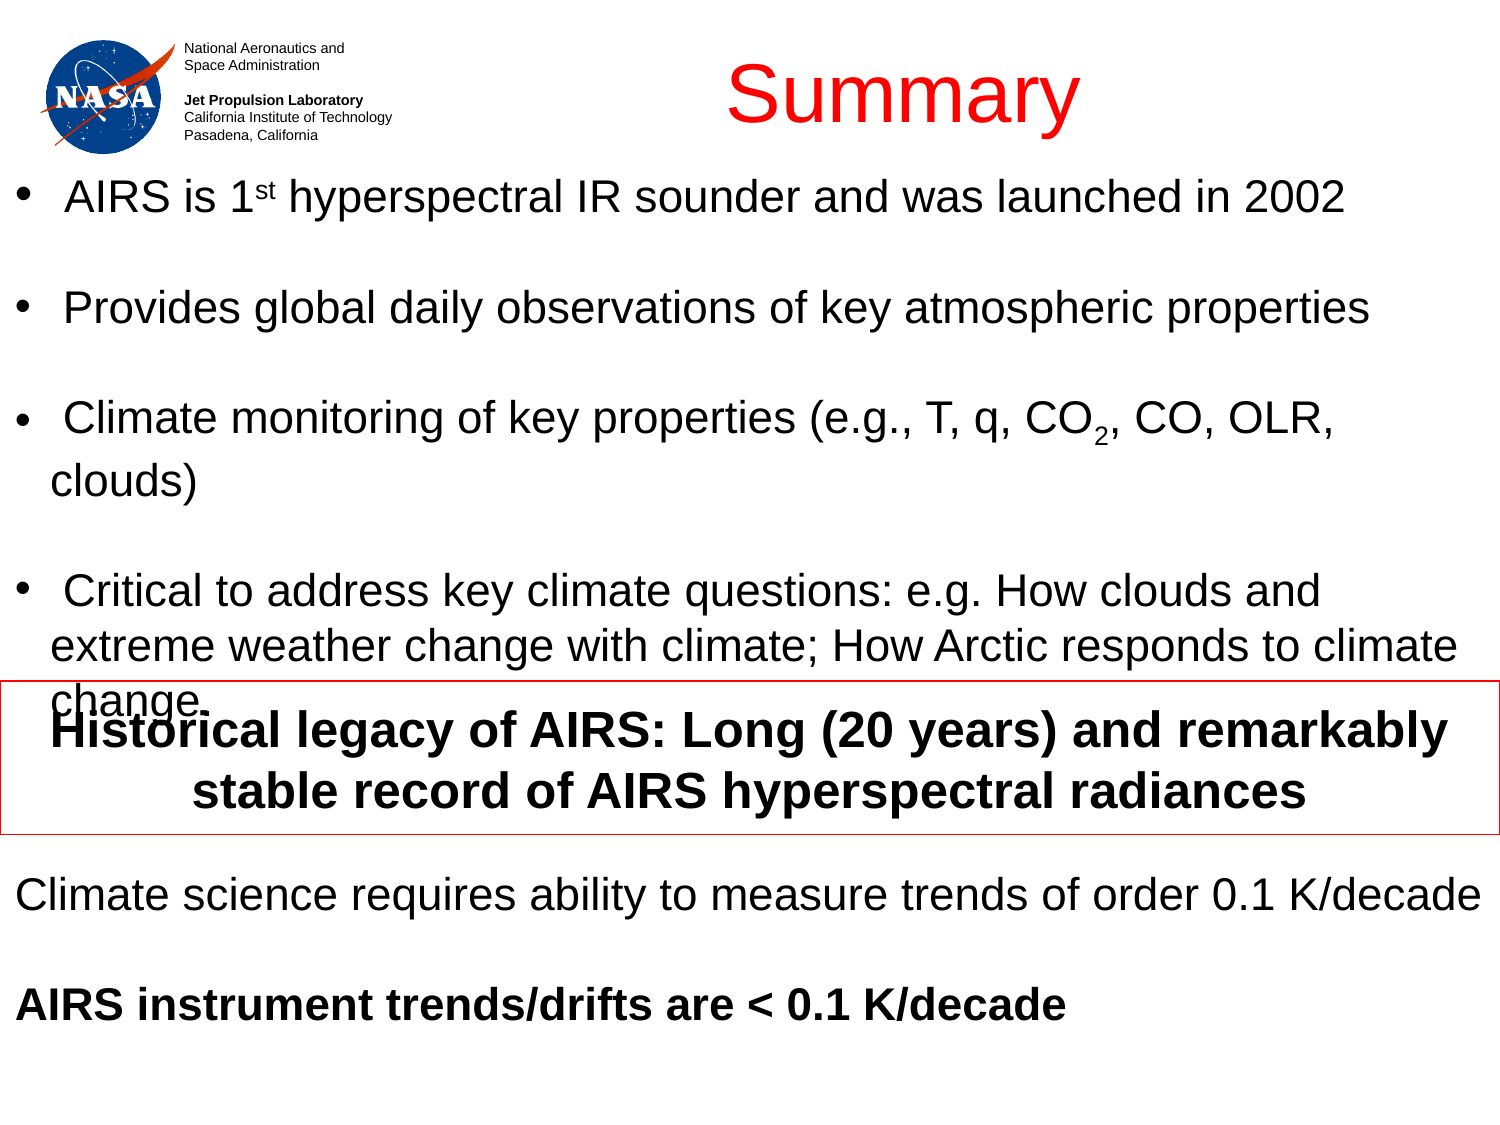

Summary

 AIRS is 1st hyperspectral IR sounder and was launched in 2002

 Provides global daily observations of key atmospheric properties

 Climate monitoring of key properties (e.g., T, q, CO2, CO, OLR, clouds)

 Critical to address key climate questions: e.g. How clouds and extreme weather change with climate; How Arctic responds to climate change.

Historical legacy of AIRS: Long (20 years) and remarkably stable record of AIRS hyperspectral radiances
Climate science requires ability to measure trends of order 0.1 K/decade

AIRS instrument trends/drifts are < 0.1 K/decade